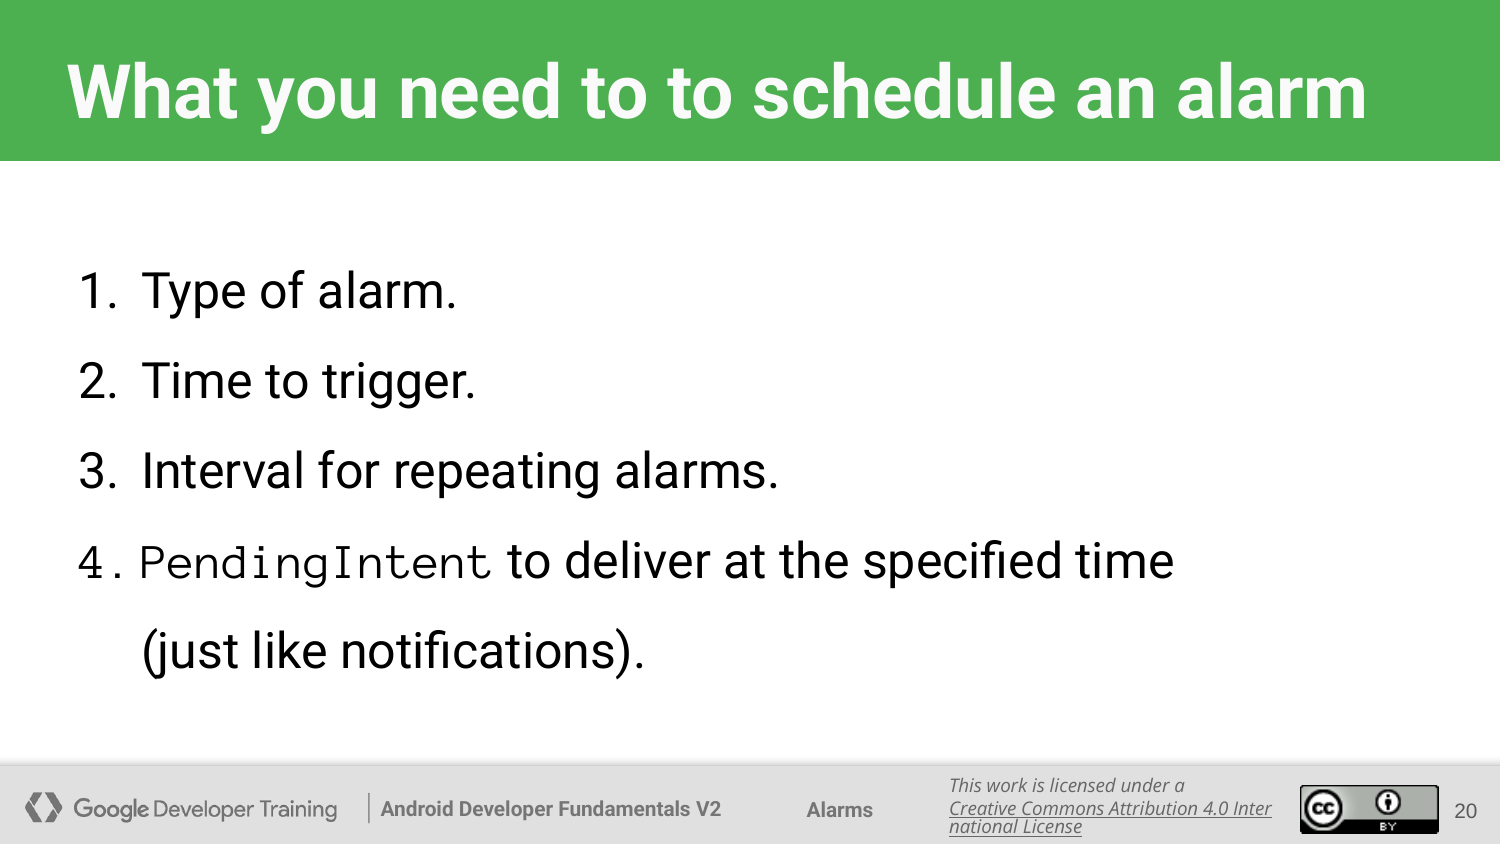

# What you need to to schedule an alarm
Type of alarm.
Time to trigger.
Interval for repeating alarms.
PendingIntent to deliver at the specified time
(just like notifications).
20